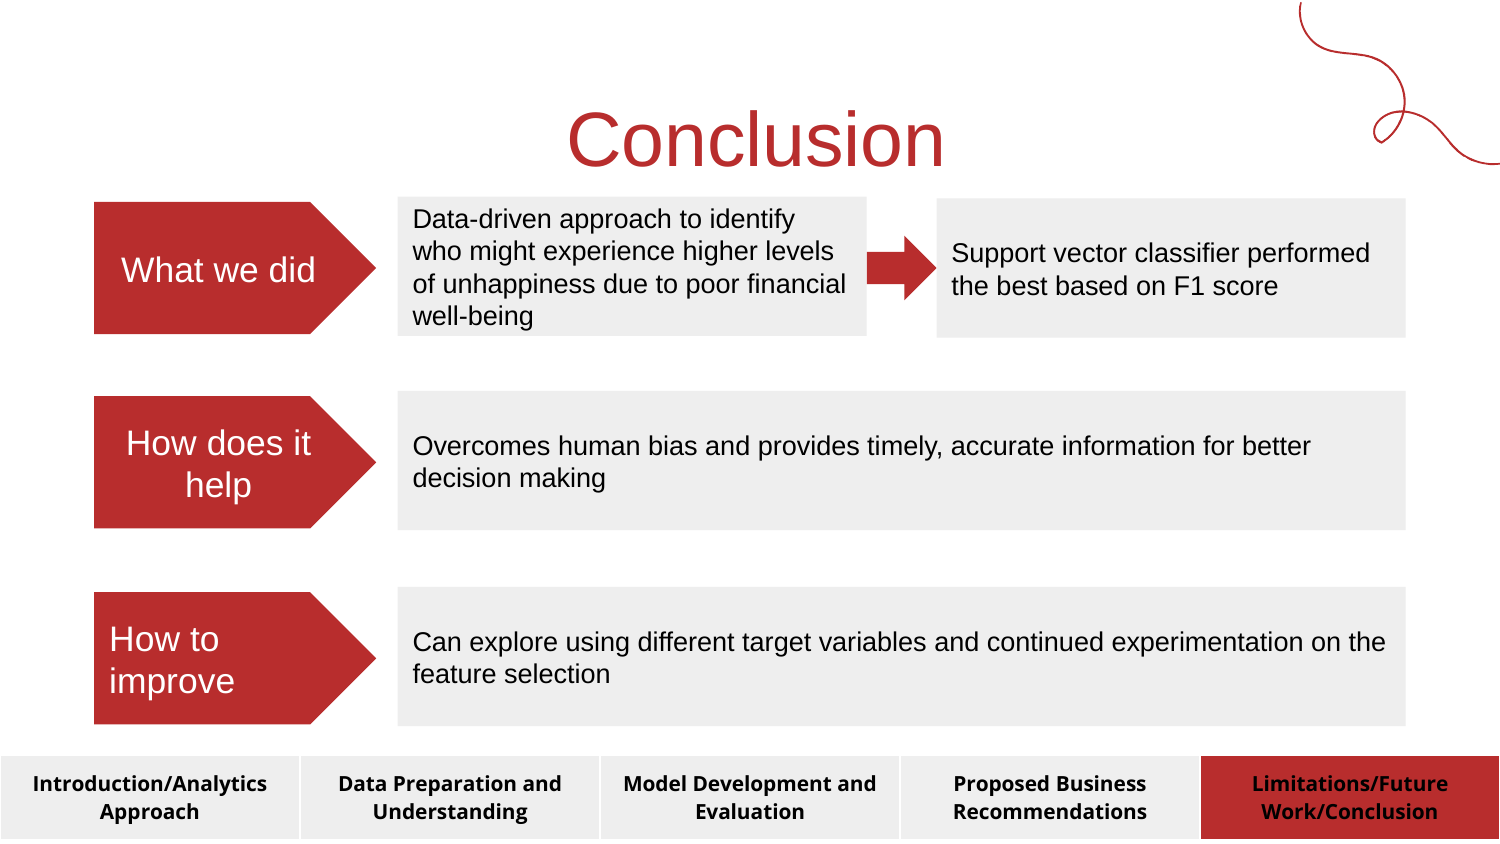

# Conclusion
Data-driven approach to identify who might experience higher levels of unhappiness due to poor financial well-being
Support vector classifier performed the best based on F1 score
What we did

Overcomes human bias and provides timely, accurate information for better decision making
How does it help
Can explore using different target variables and continued experimentation on the feature selection
How to improve
| Introduction/Analytics Approach | Data Preparation and Understanding | Model Development and Evaluation | Proposed Business Recommendations | Limitations/Future Work/Conclusion |
| --- | --- | --- | --- | --- |